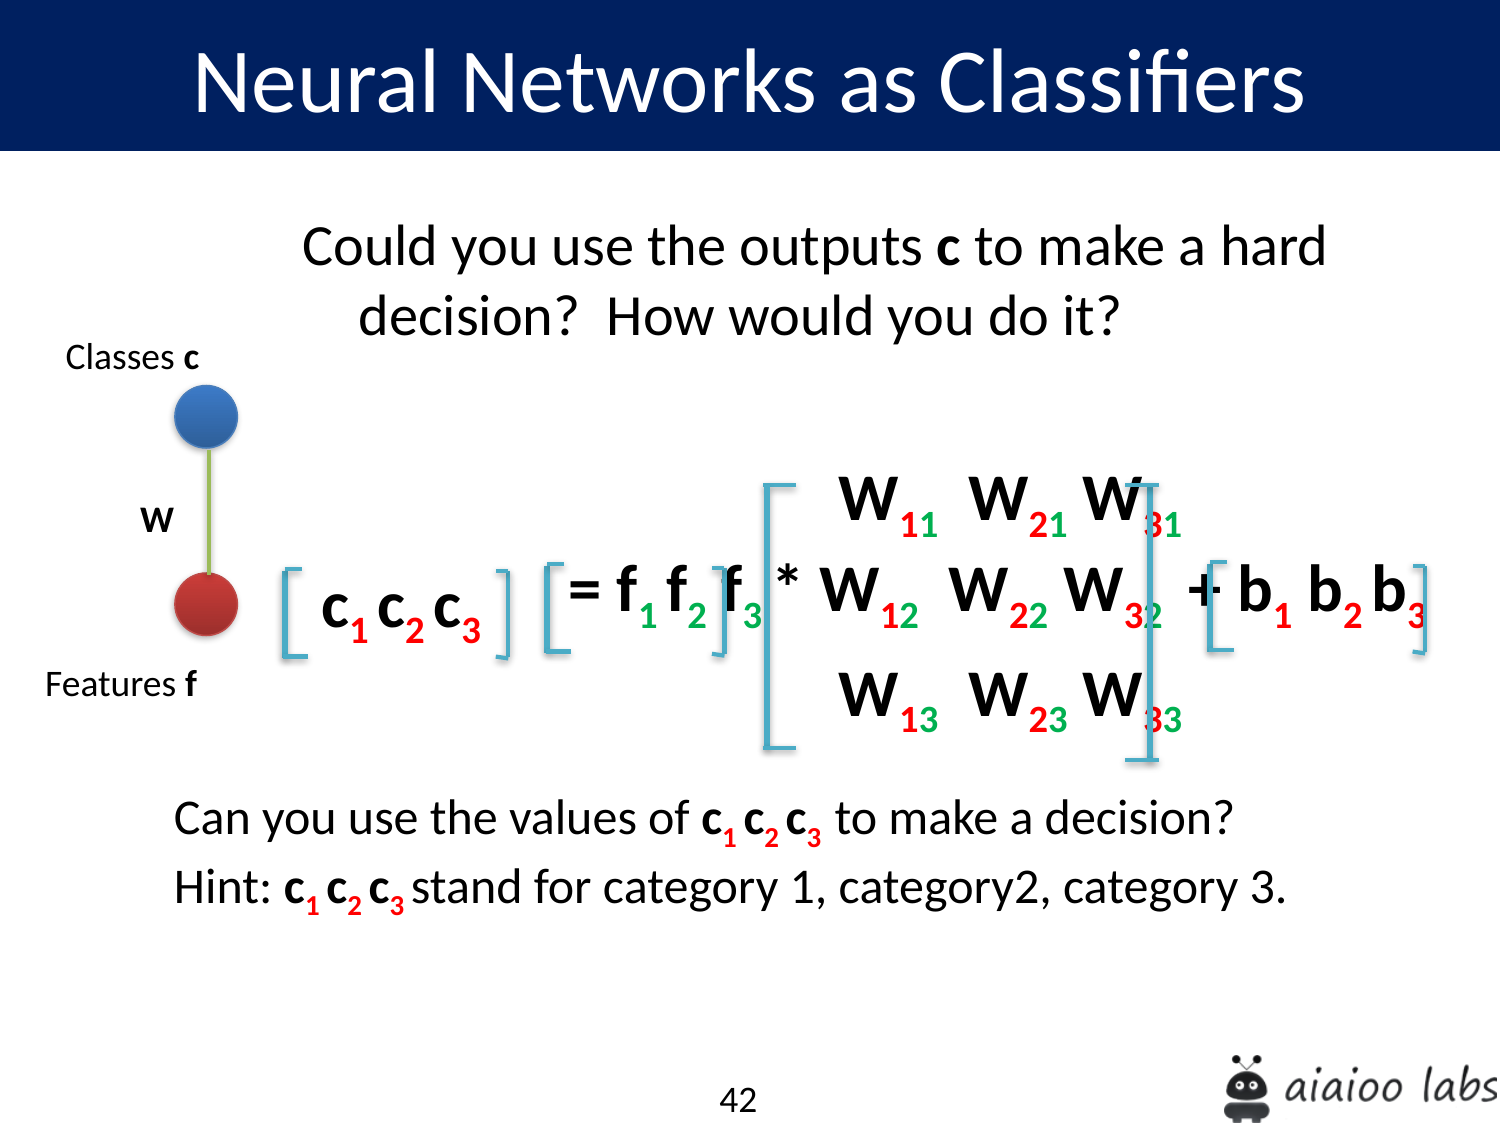

Neural Networks as Classifiers
Could you use the outputs c to make a hard decision?  How would you do it?

				  W11  W21 W31 			    = f1 f2 f3 * W12  W22 W32   + b1 b2 b3
		                      W13  W23 W33

Classes c

W
c1 c2 c3

Features f
Can you use the values of c1 c2 c3  to make a decision?
Hint: c1 c2 c3 stand for category 1, category2, category 3.